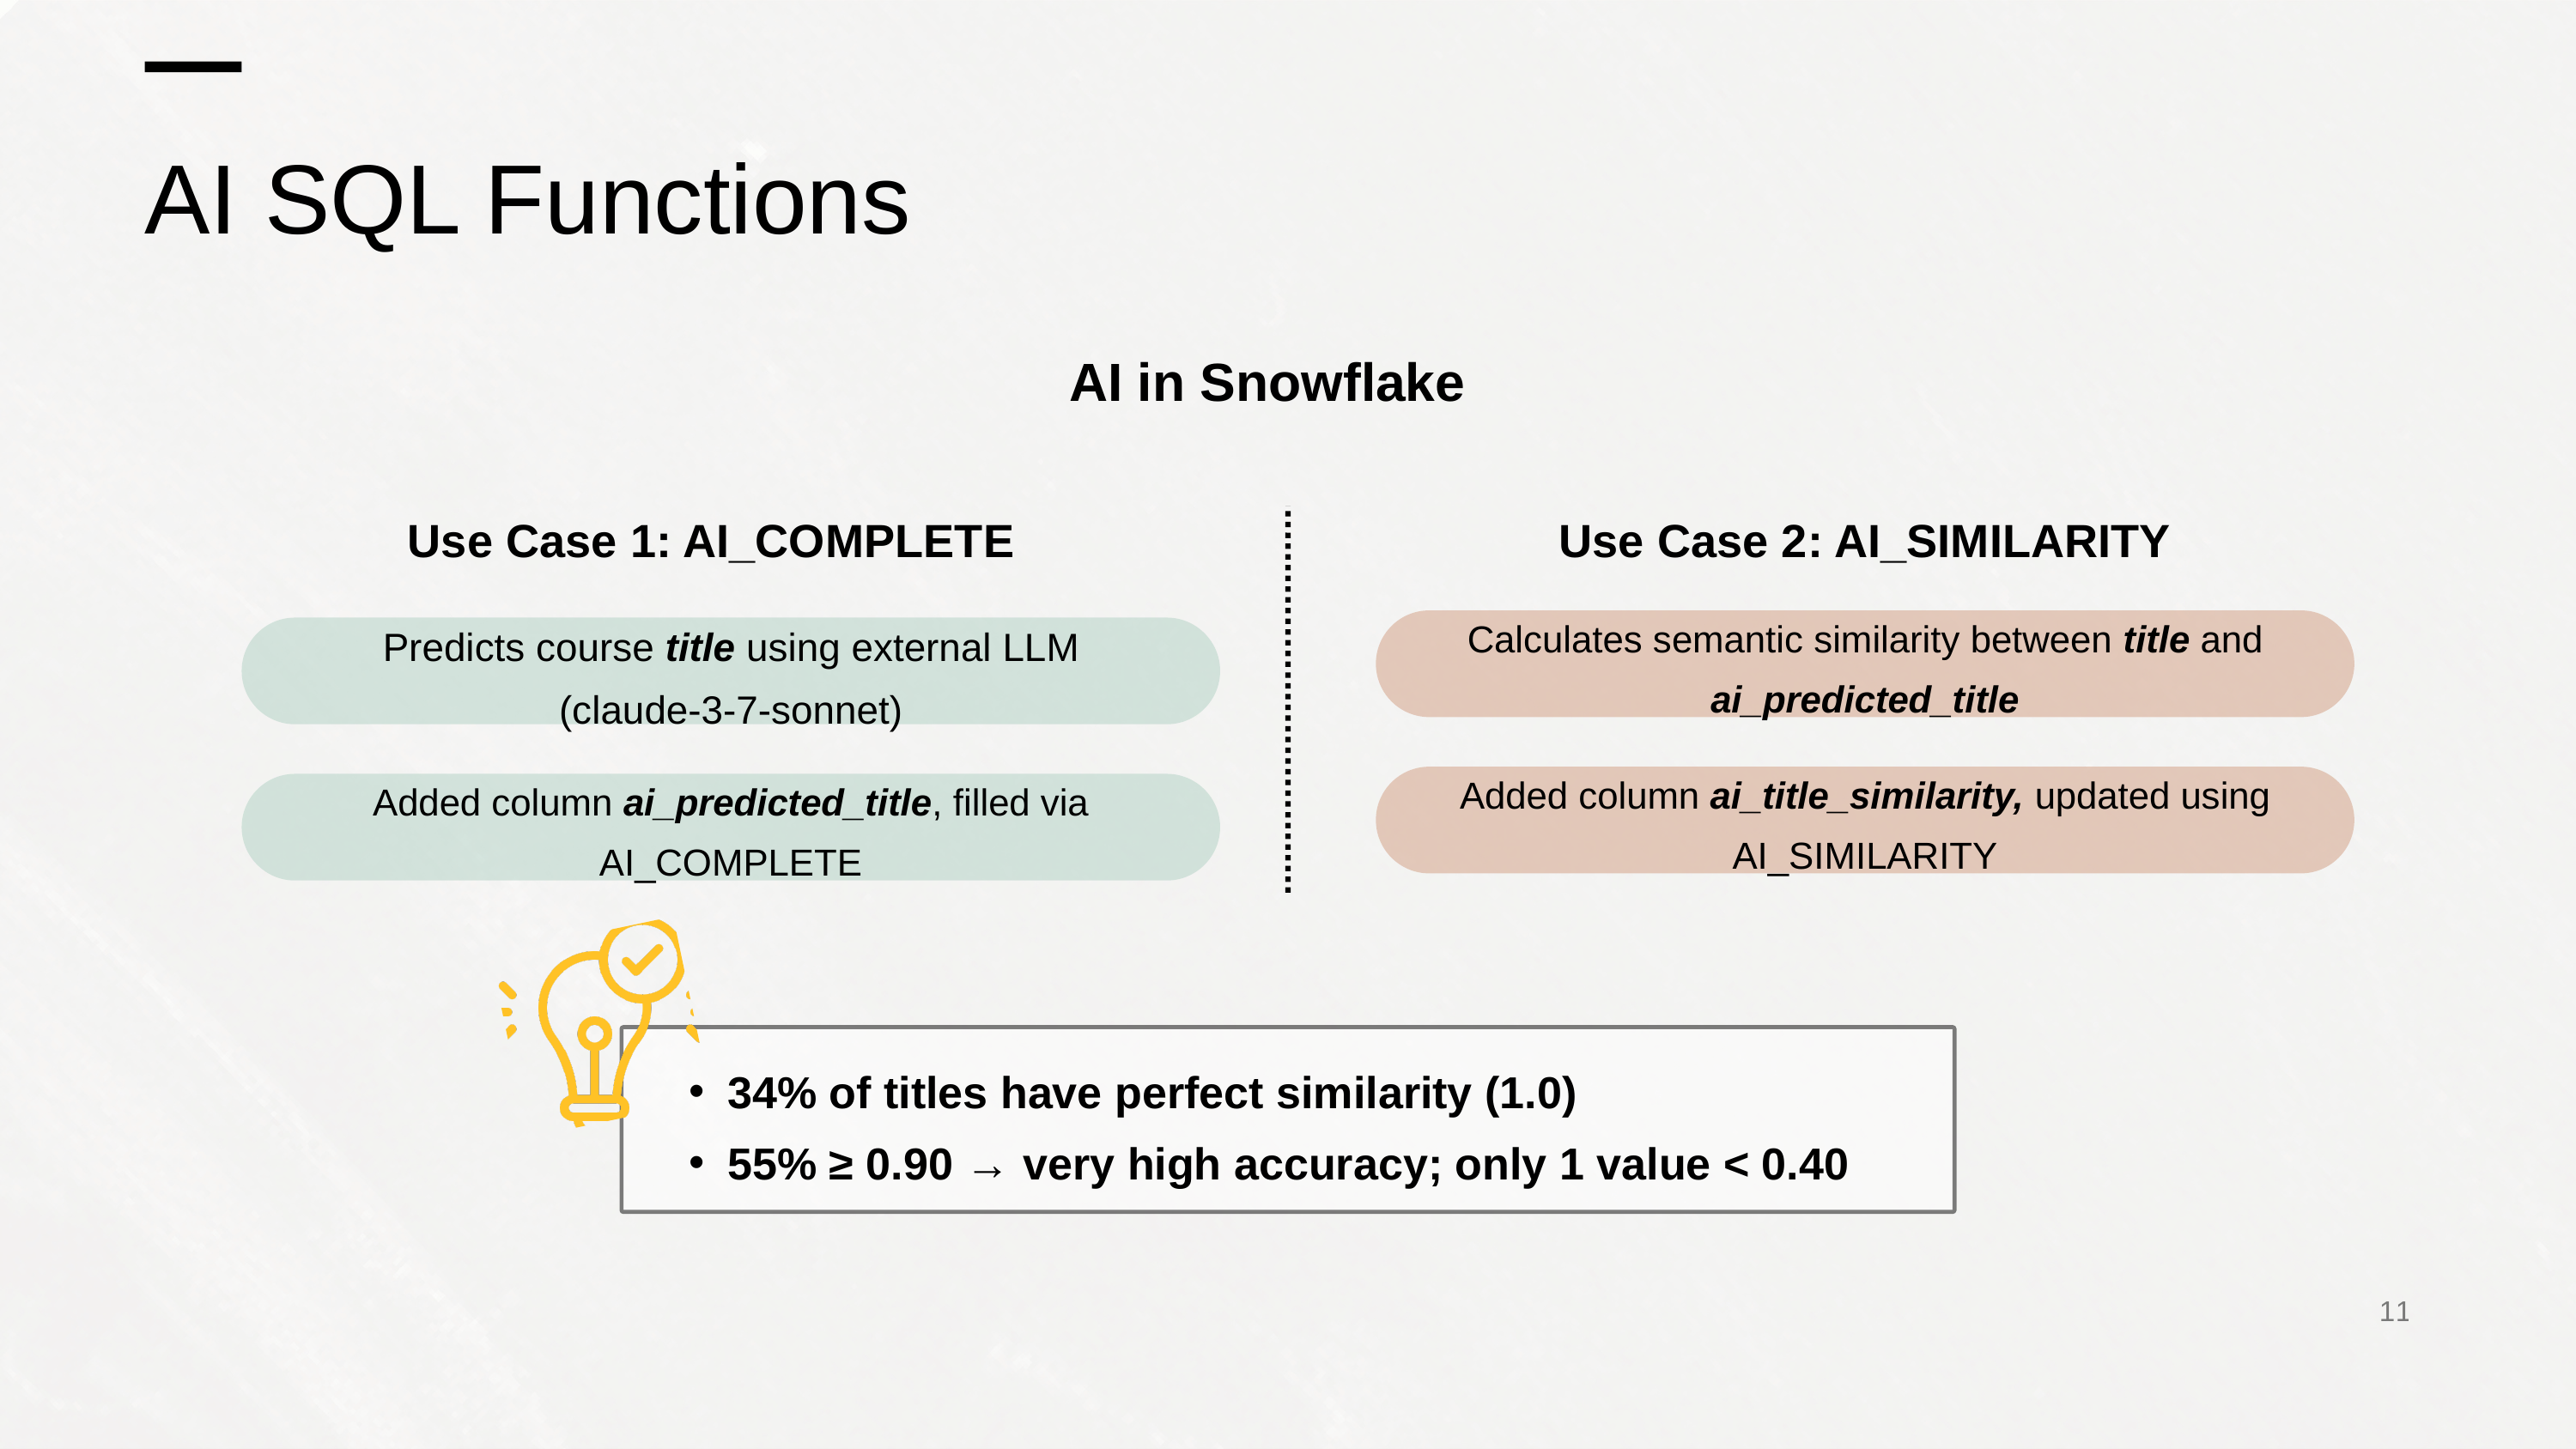

AI SQL Functions
AI in Snowflake
Use Case 1: AI_COMPLETE
Use Case 2: AI_SIMILARITY

Calculates semantic similarity between title and ai_predicted_title
Predicts course title using external LLM
(claude-3-7-sonnet)

Added column ai_title_similarity, updated using AI_SIMILARITY
Added column ai_predicted_title, filled via AI_COMPLETE

34% of titles have perfect similarity (1.0)
55% ≥ 0.90 → very high accuracy; only 1 value < 0.40
11